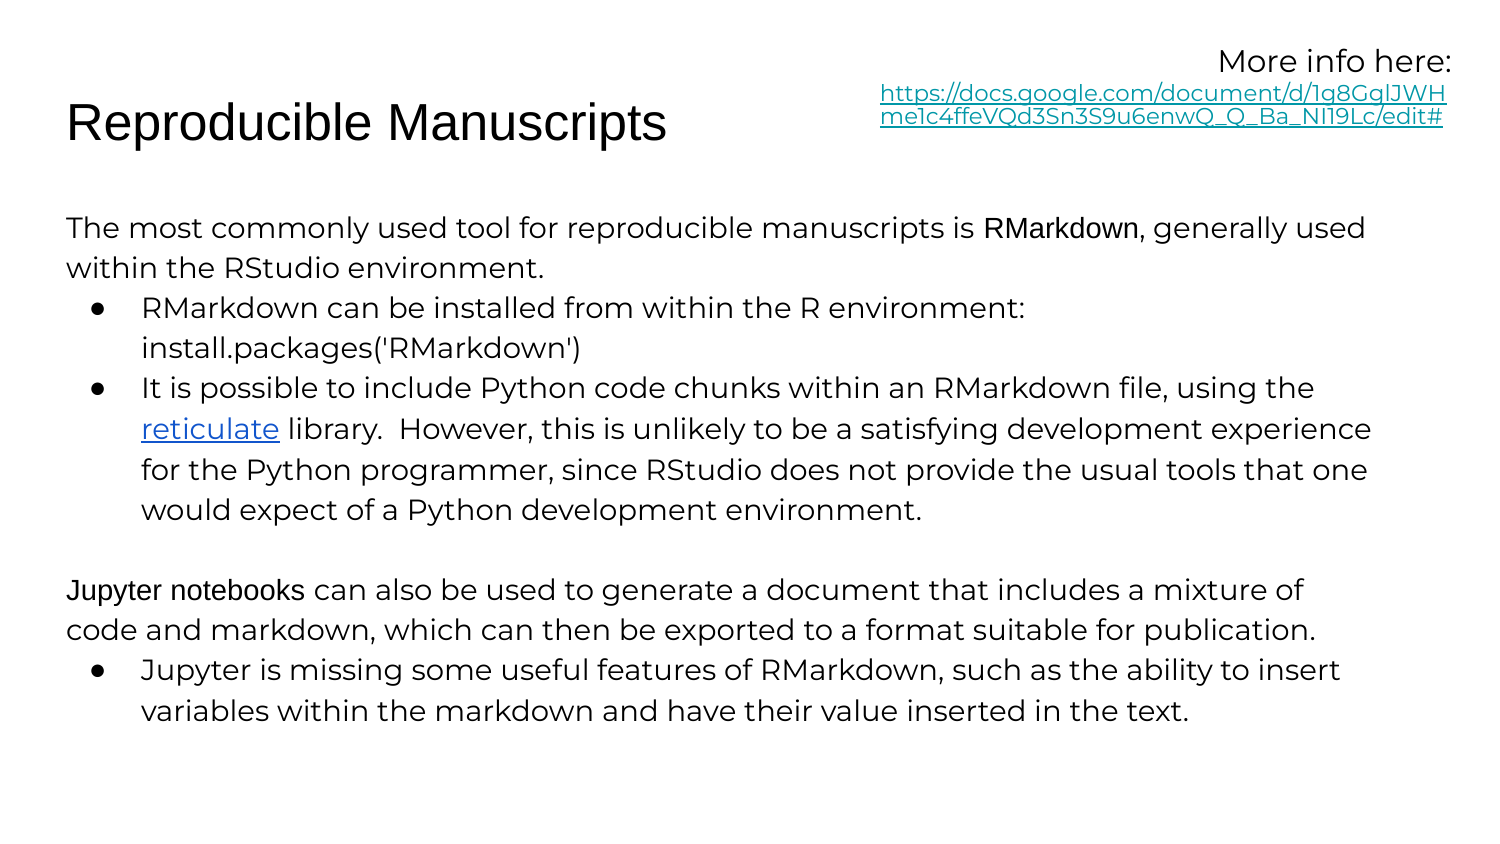

More info here: https://docs.google.com/document/d/1g8GglJWHme1c4ffeVQd3Sn3S9u6enwQ_Q_Ba_NI19Lc/edit#
# Reproducible Manuscripts
The most commonly used tool for reproducible manuscripts is RMarkdown, generally used within the RStudio environment.
RMarkdown can be installed from within the R environment: install.packages('RMarkdown')
It is possible to include Python code chunks within an RMarkdown file, using the reticulate library.  However, this is unlikely to be a satisfying development experience for the Python programmer, since RStudio does not provide the usual tools that one would expect of a Python development environment.

Jupyter notebooks can also be used to generate a document that includes a mixture of code and markdown, which can then be exported to a format suitable for publication.
Jupyter is missing some useful features of RMarkdown, such as the ability to insert variables within the markdown and have their value inserted in the text.